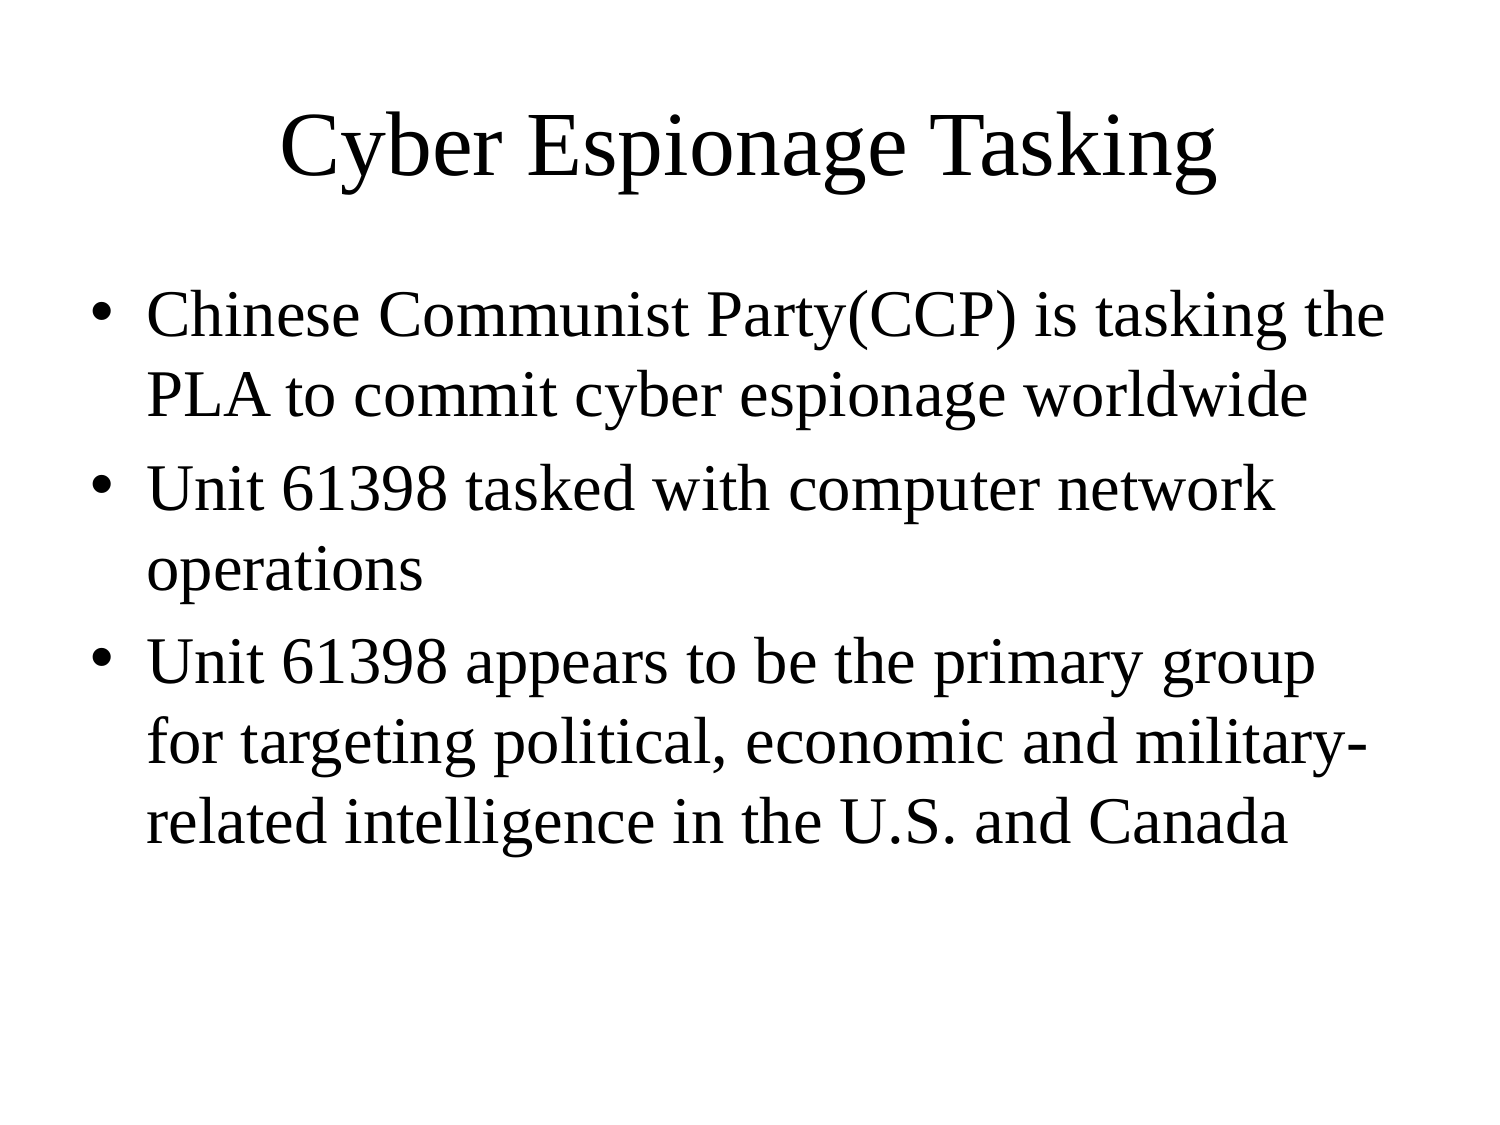

# Cyber Espionage Tasking
Chinese Communist Party(CCP) is tasking the PLA to commit cyber espionage worldwide
Unit 61398 tasked with computer network operations
Unit 61398 appears to be the primary group for targeting political, economic and military-related intelligence in the U.S. and Canada